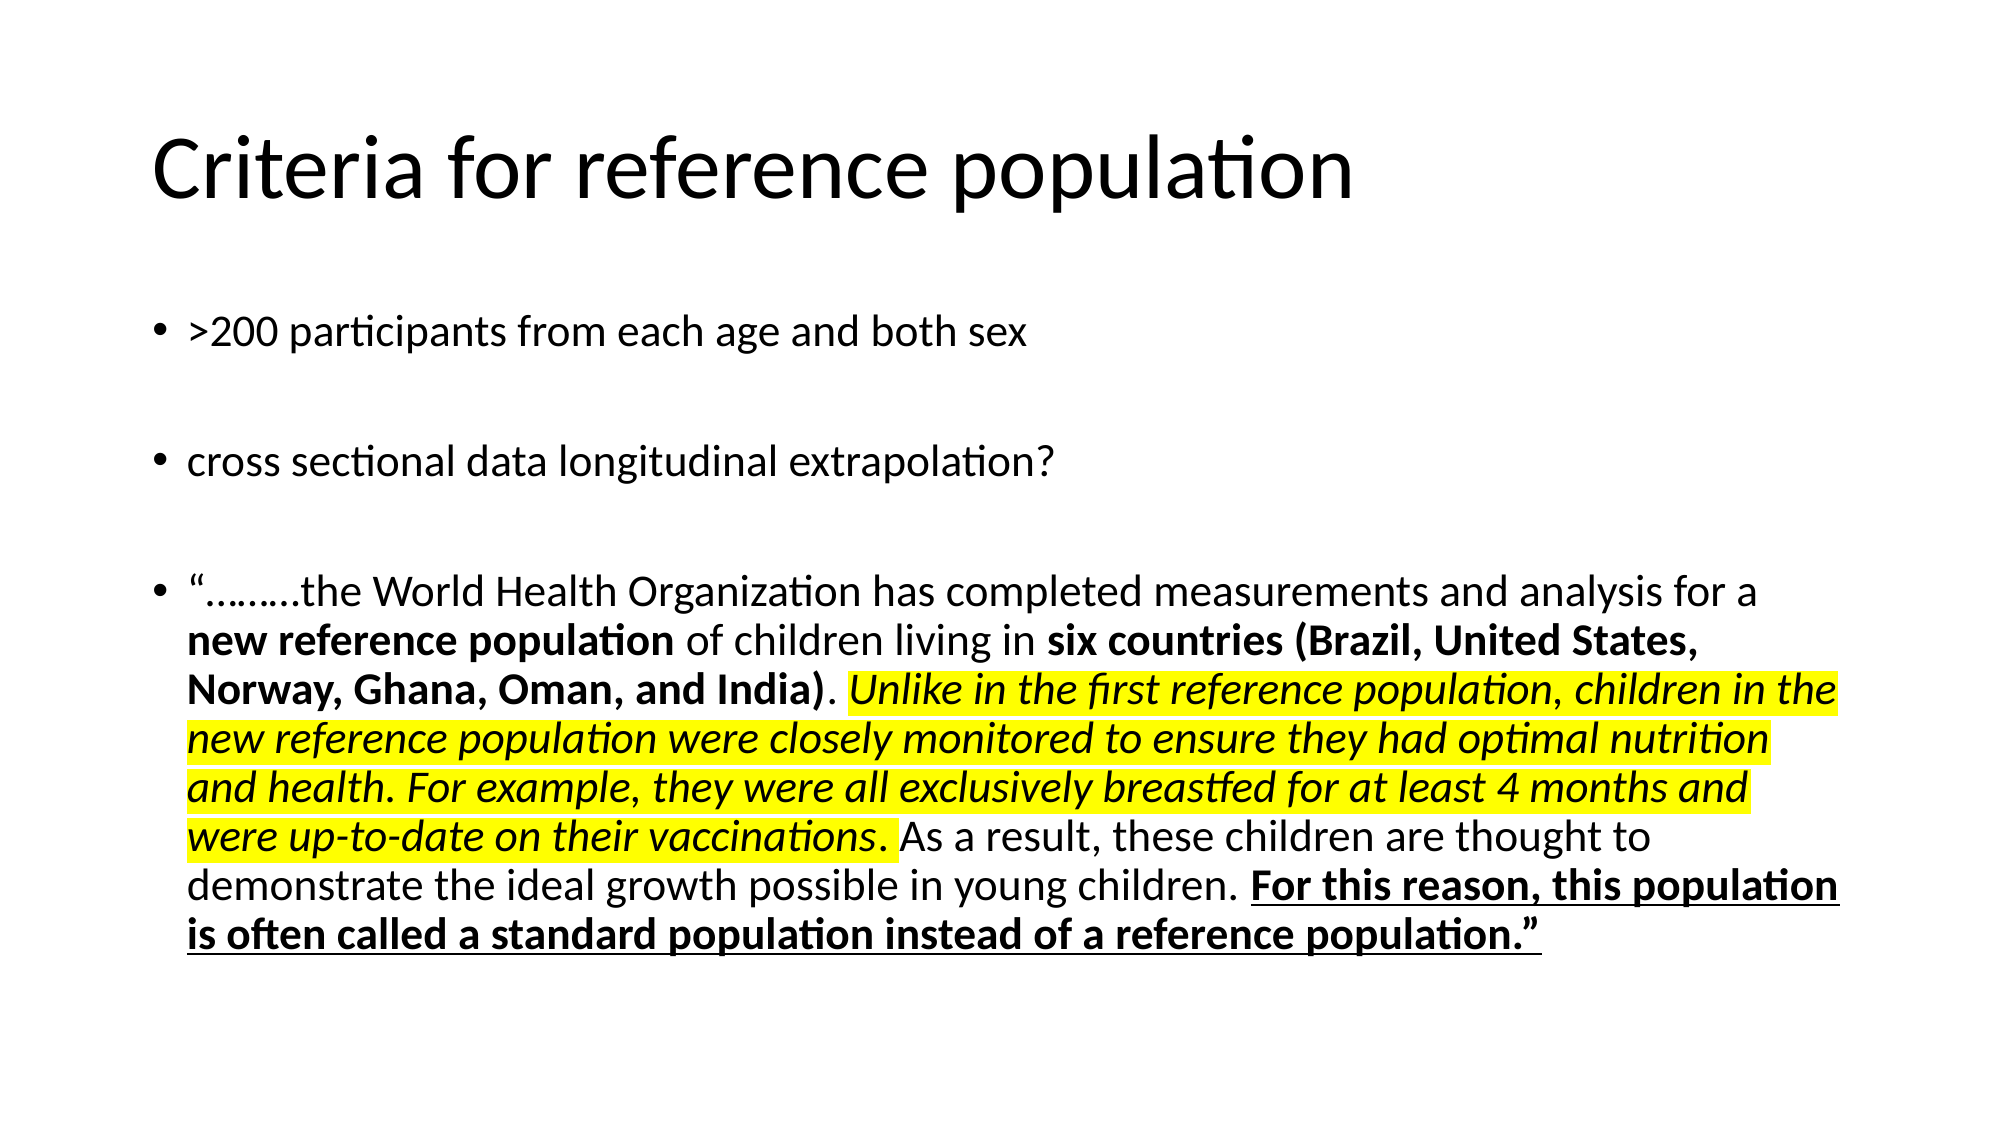

# Criteria for reference population
>200 participants from each age and both sex

cross sectional data longitudinal extrapolation?

“………the World Health Organization has completed measurements and analysis for a new reference population of children living in six countries (Brazil, United States, Norway, Ghana, Oman, and India). Unlike in the first reference population, children in the new reference population were closely monitored to ensure they had optimal nutrition and health. For example, they were all exclusively breastfed for at least 4 months and were up-to-date on their vaccinations. As a result, these children are thought to demonstrate the ideal growth possible in young children. For this reason, this population is often called a standard population instead of a reference population.”